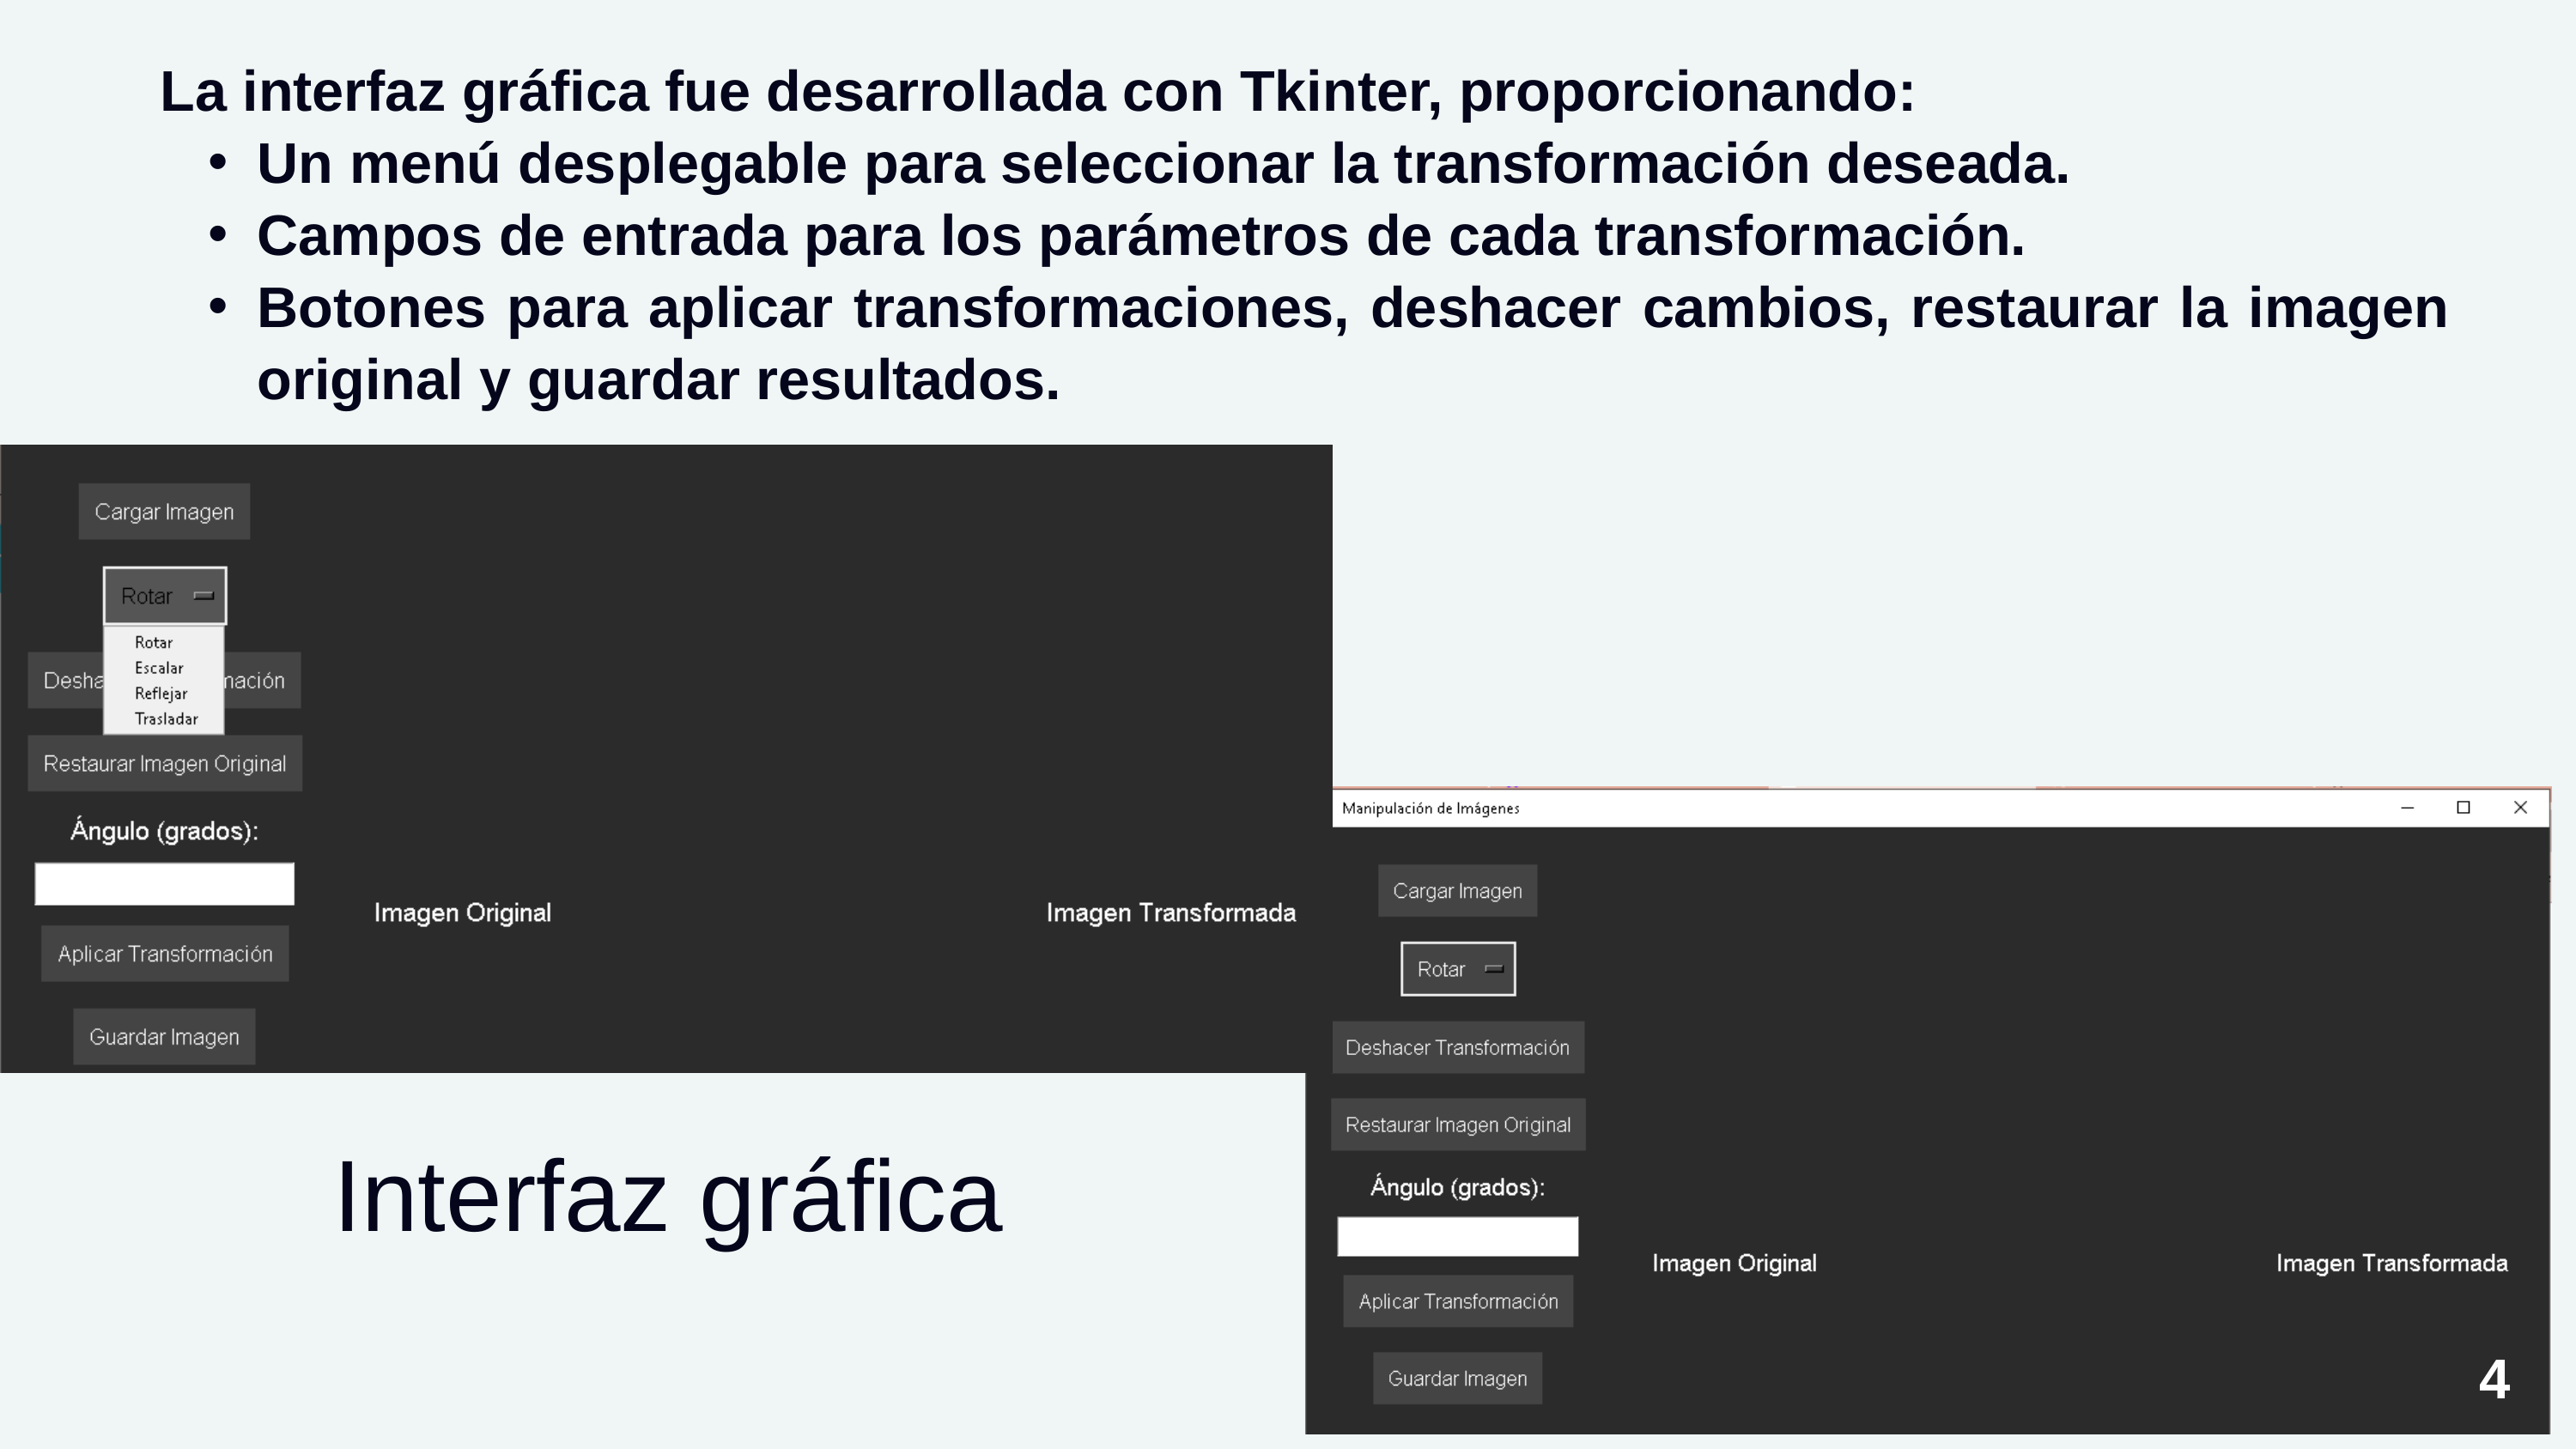

La interfaz gráfica fue desarrollada con Tkinter, proporcionando:
Un menú desplegable para seleccionar la transformación deseada.
Campos de entrada para los parámetros de cada transformación.
Botones para aplicar transformaciones, deshacer cambios, restaurar la imagen original y guardar resultados.

Interfaz gráfica
4